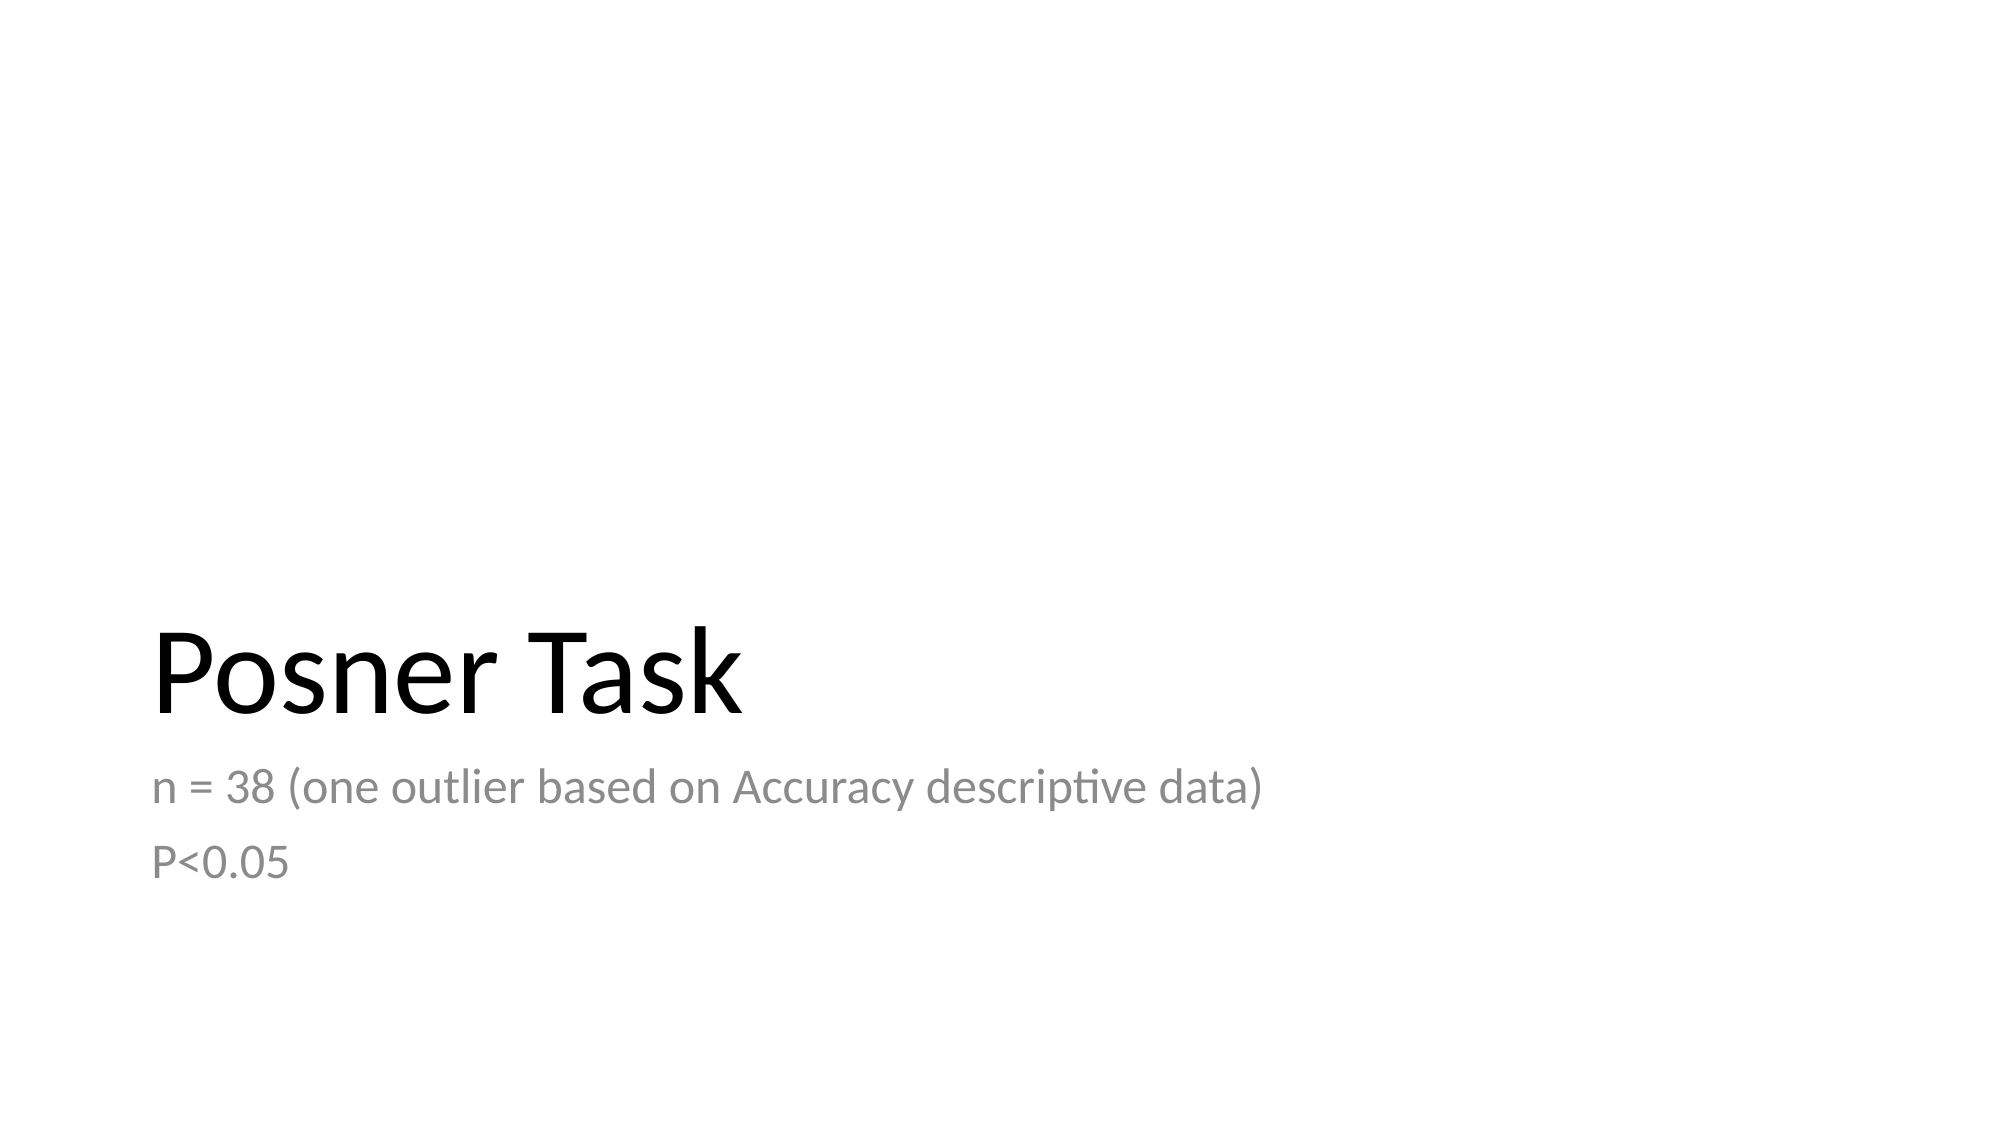

# Posner Task
n = 38 (one outlier based on Accuracy descriptive data)
P<0.05